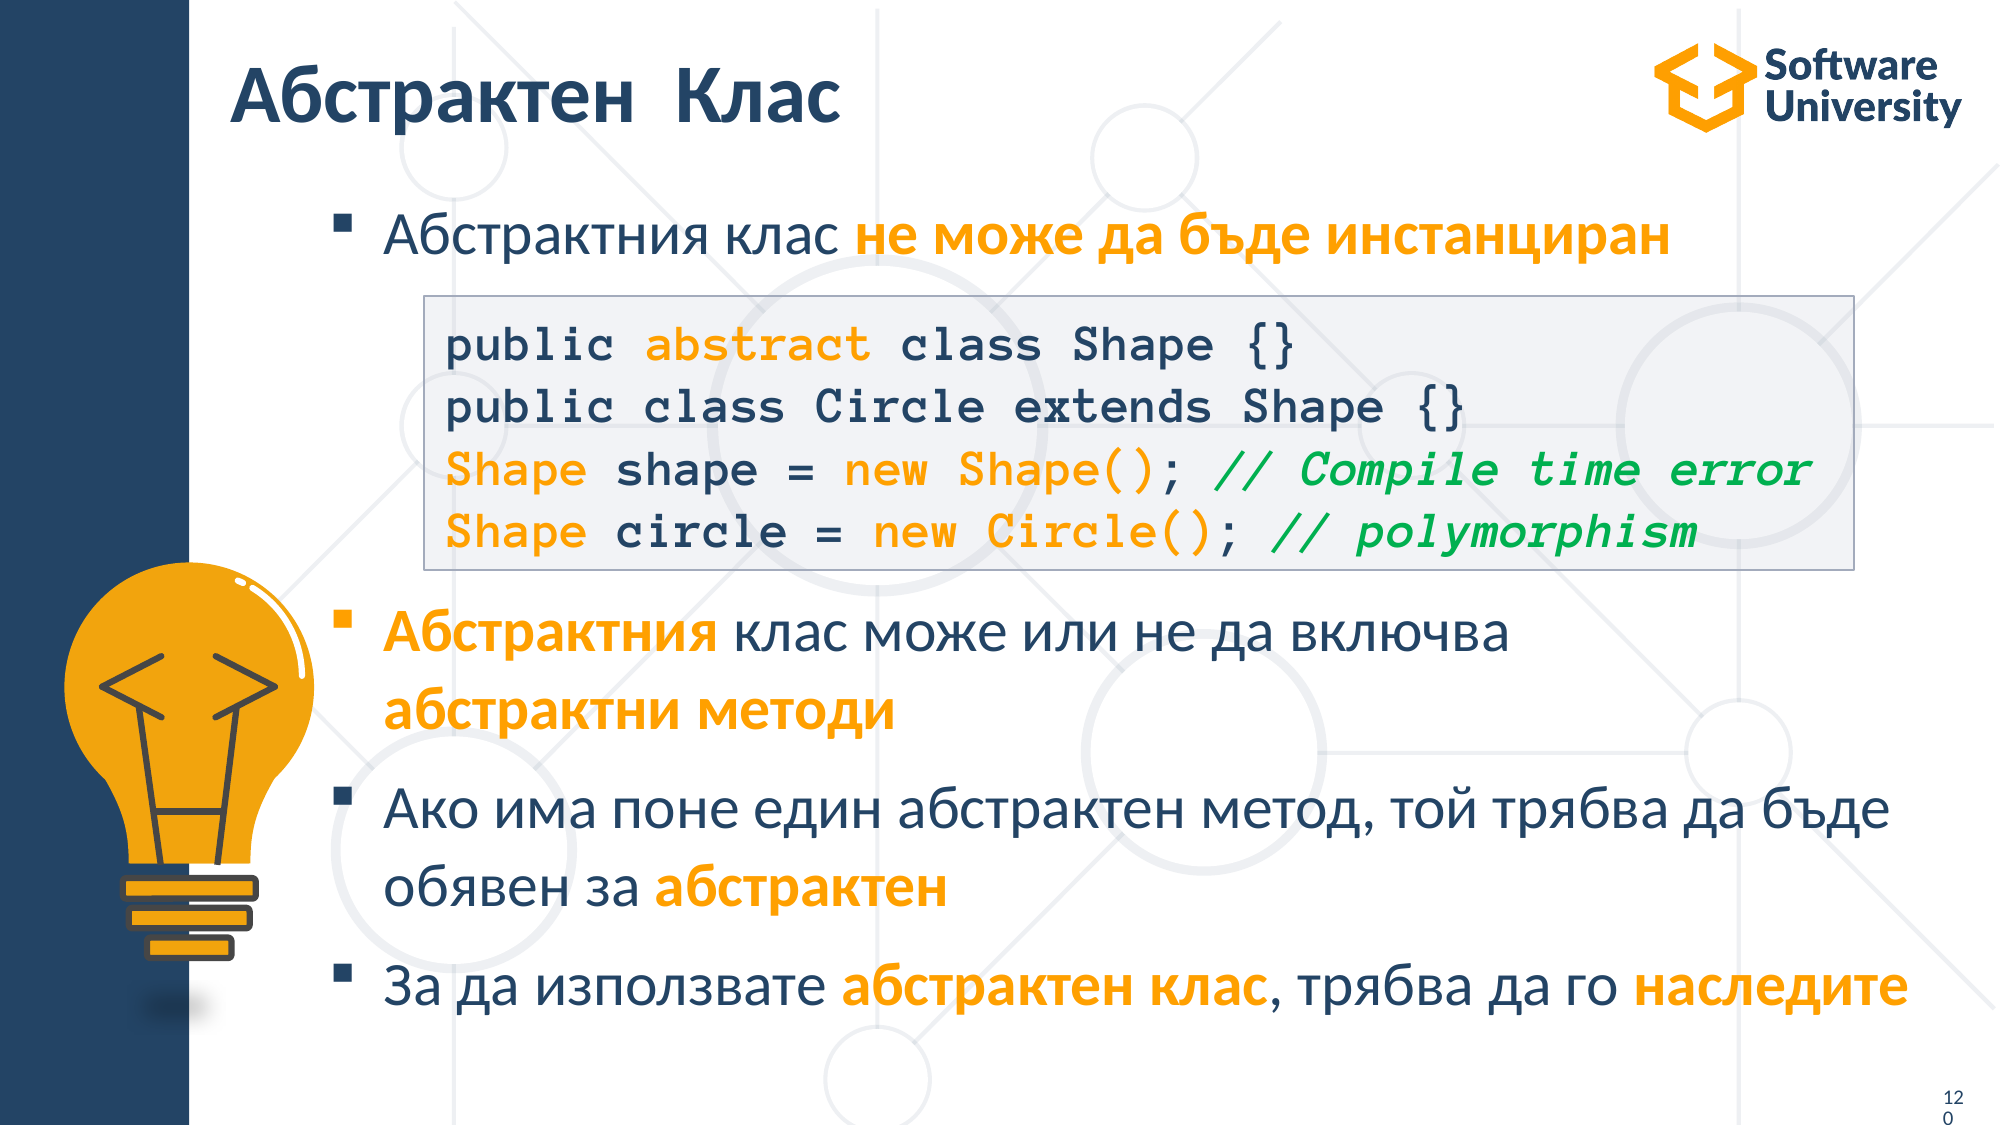

# Абстрактен  Клас
Абстрактния клас не може да бъде инстанциран

Абстрактния клас може или не да включва
абстрактни методи
Ако има поне един абстрактен метод, той трябва да бъде обявен за абстрактен
За да използвате абстрактен клас, трябва да го наследите
public abstract class Shape {}
public class Circle extends Shape {}
Shape shape = new Shape(); // Compile time error
Shape circle = new Circle(); // polymorphism
120